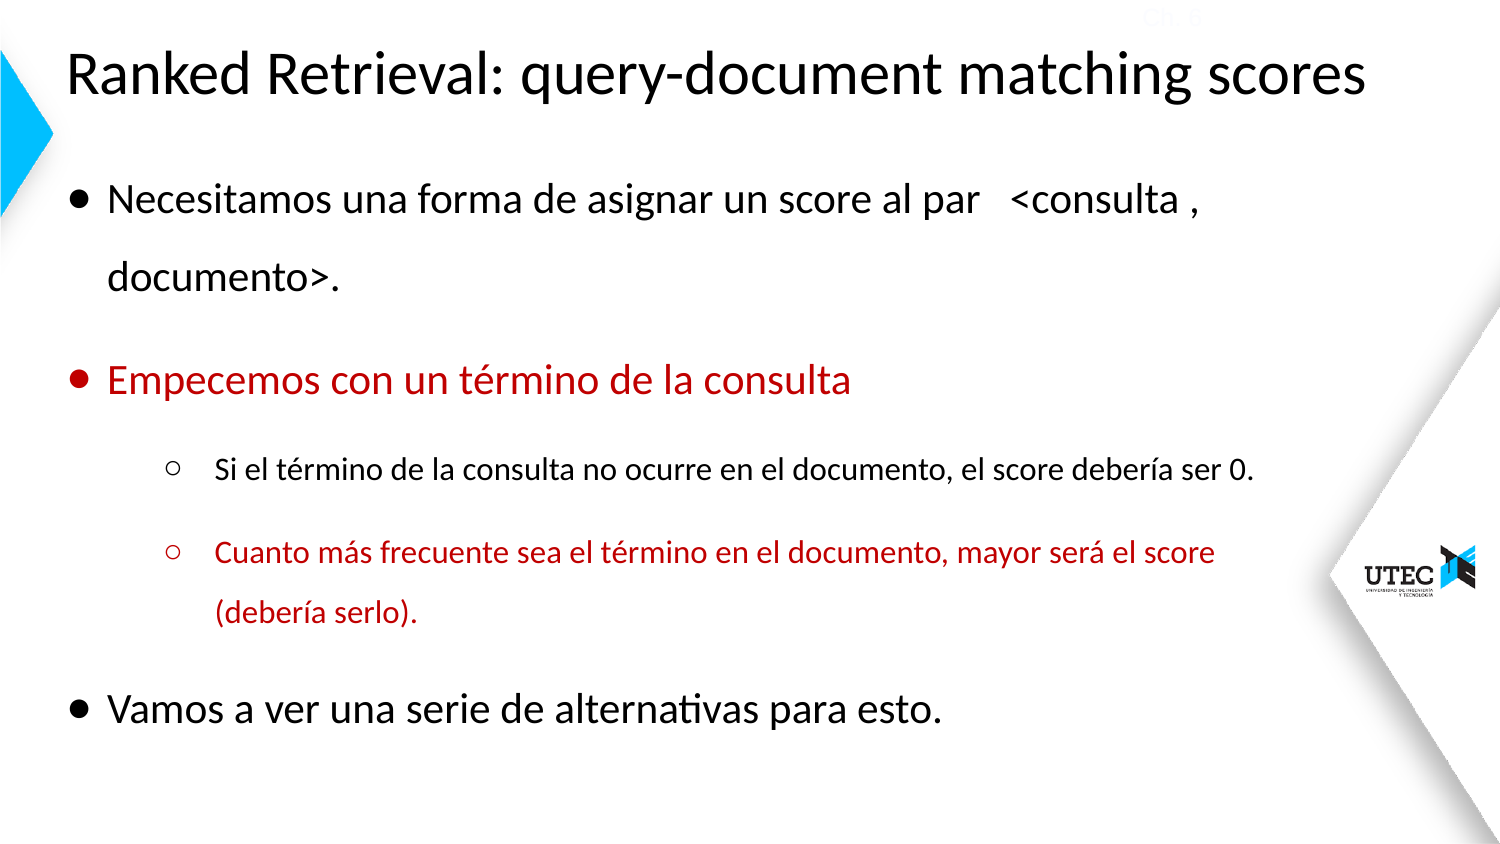

Ch. 6
# Ranked Retrieval: query-document matching scores
Necesitamos una forma de asignar un score al par   <consulta , documento>.
Empecemos con un término de la consulta
Si el término de la consulta no ocurre en el documento, el score debería ser 0.
Cuanto más frecuente sea el término en el documento, mayor será el score (debería serlo).
Vamos a ver una serie de alternativas para esto.